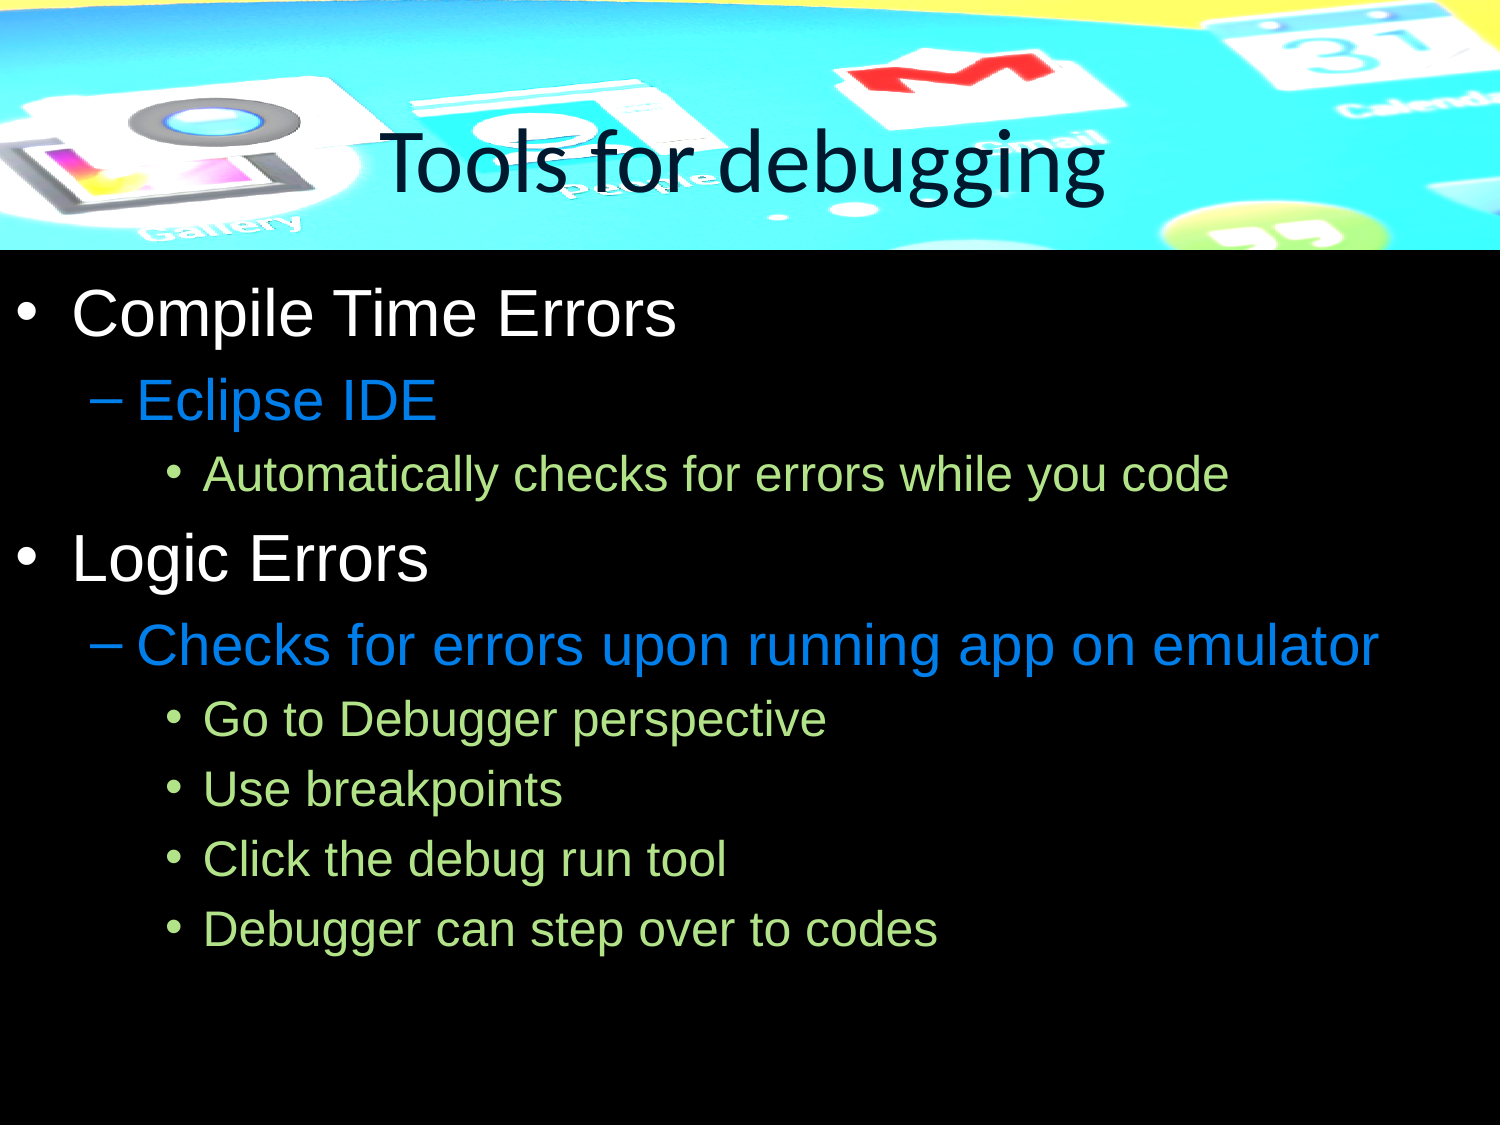

# Tools for debugging
Compile Time Errors
Eclipse IDE
Automatically checks for errors while you code
Logic Errors
Checks for errors upon running app on emulator
Go to Debugger perspective
Use breakpoints
Click the debug run tool
Debugger can step over to codes